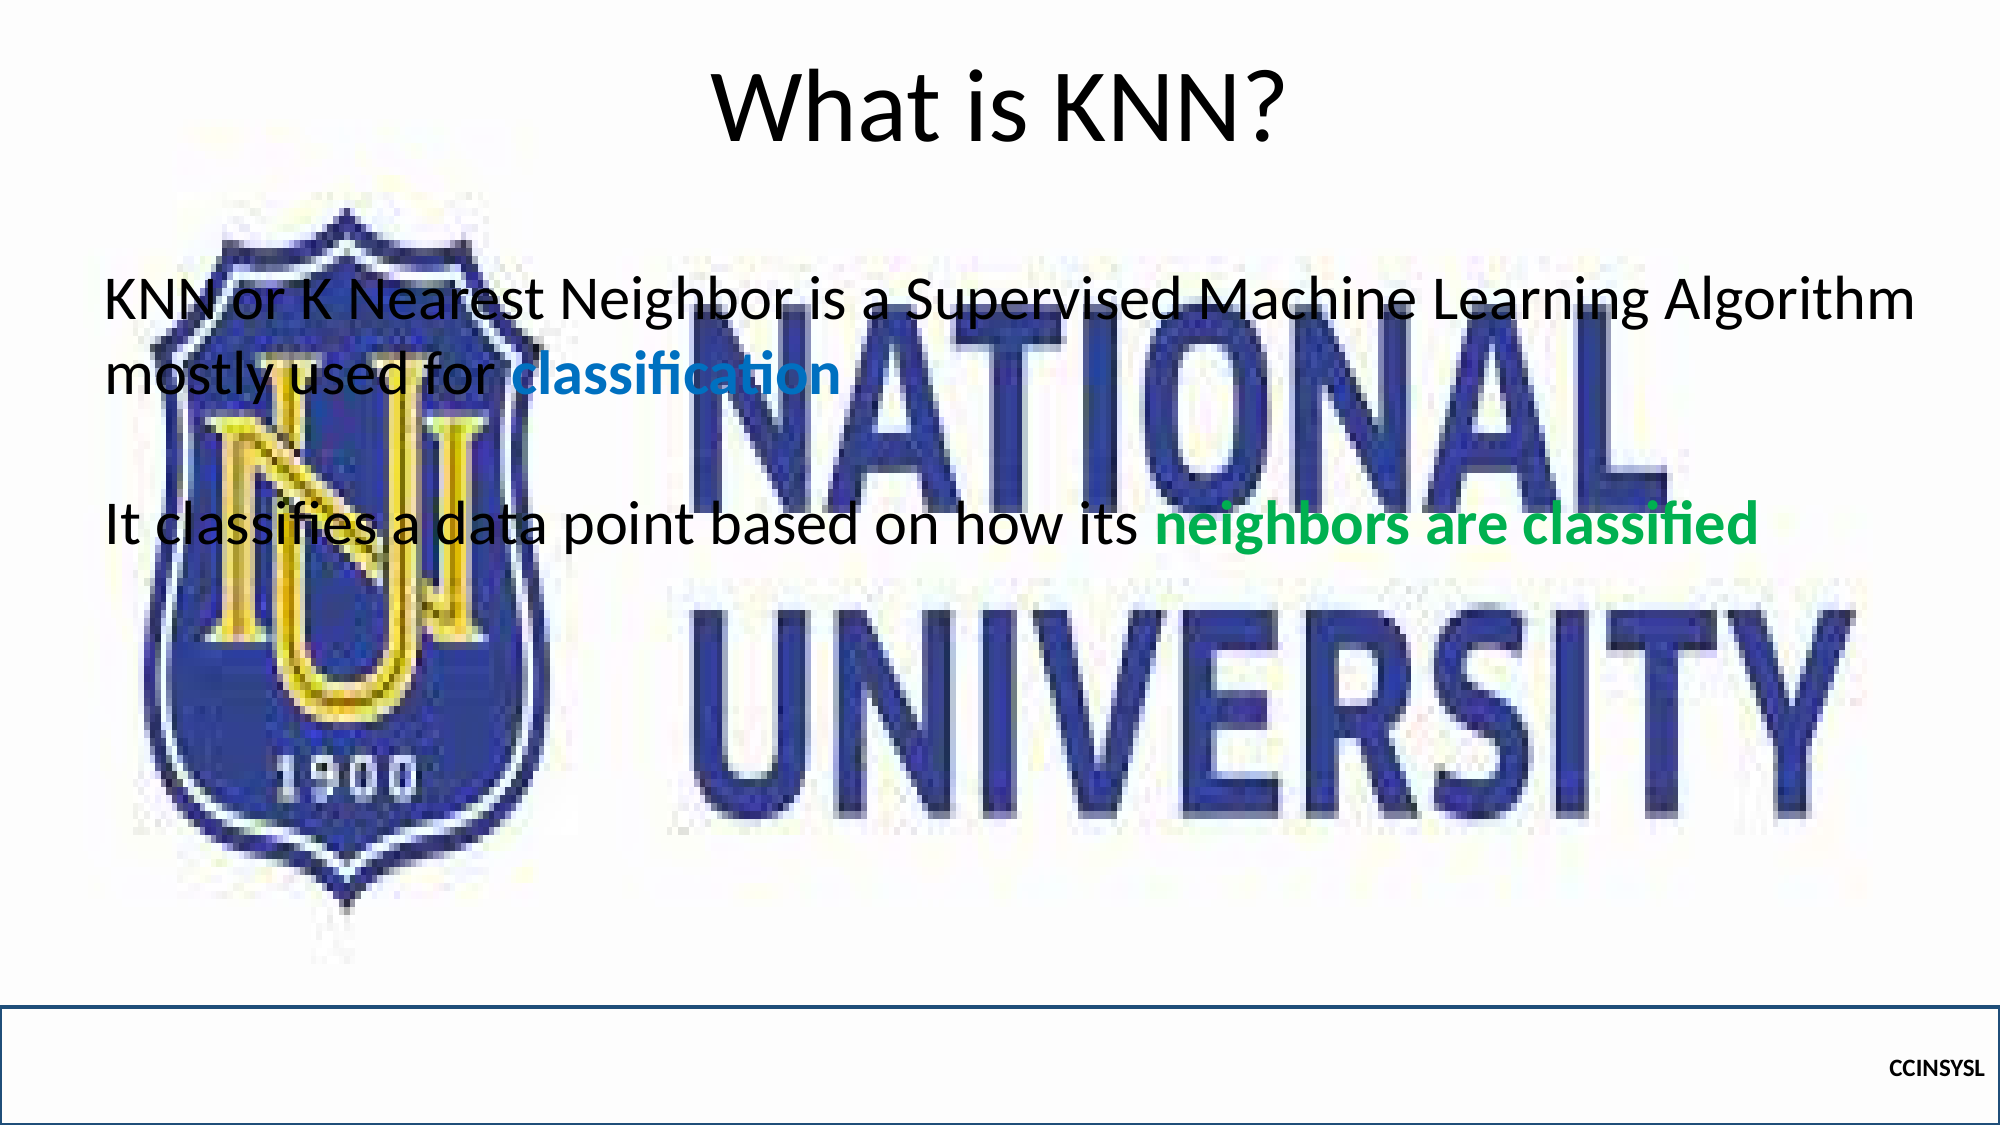

# What is KNN?
KNN or K Nearest Neighbor is a Supervised Machine Learning Algorithm mostly used for classification

It classifies a data point based on how its neighbors are classified
CCINSYSL